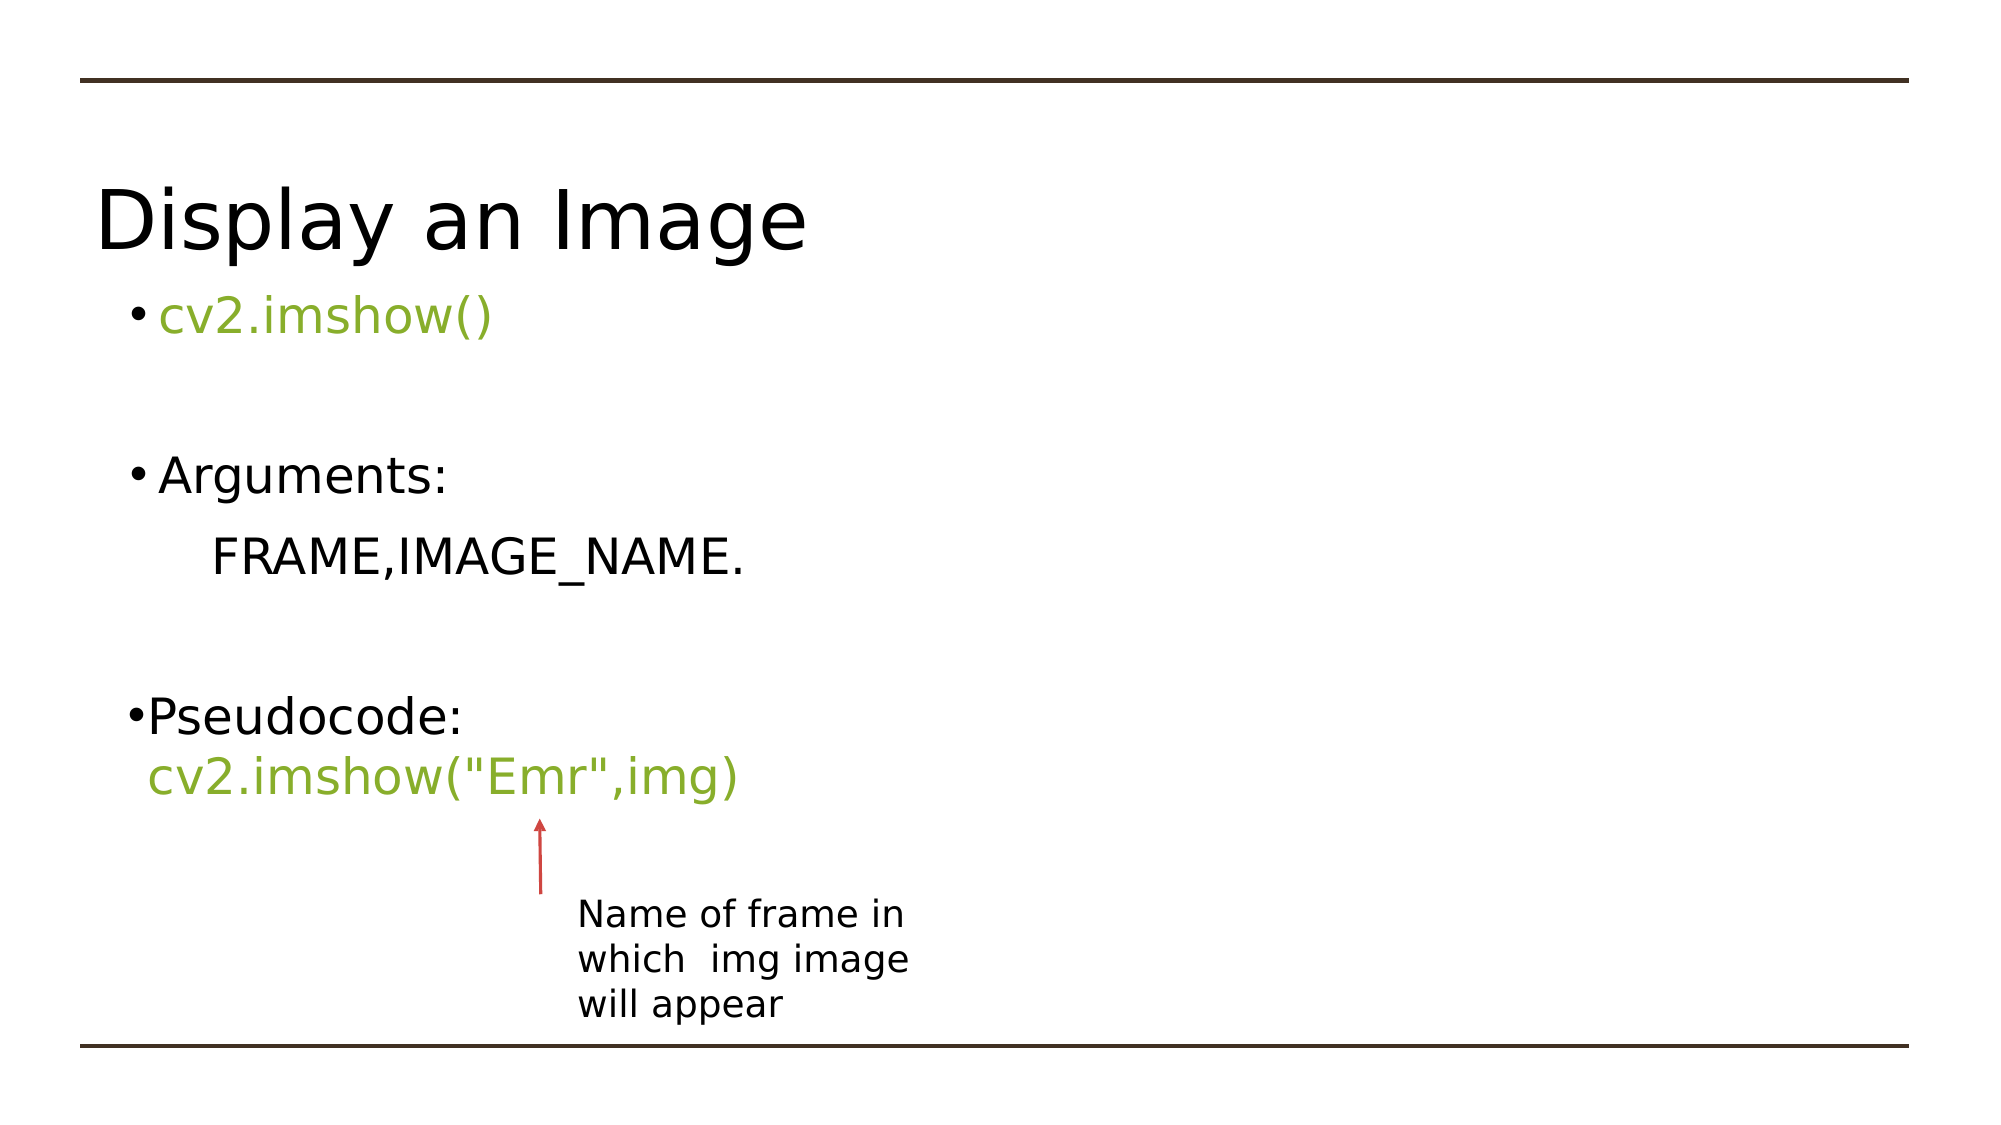

# Display an Image
cv2.imshow()

Arguments:
FRAME,IMAGE_NAME.

Pseudocode: cv2.imshow("Emr",img)

Name of frame in which  img image will appear